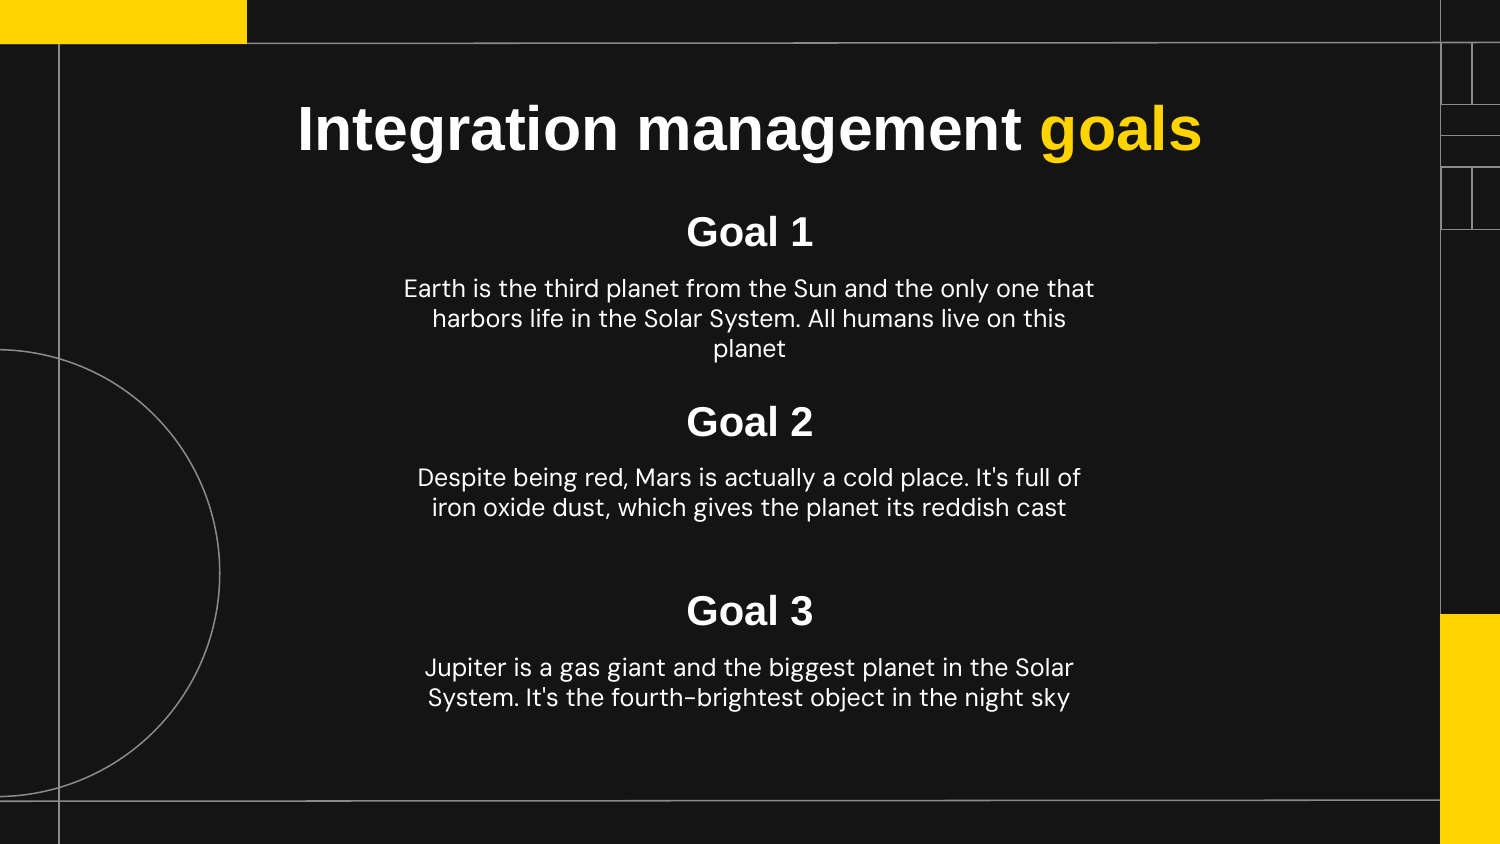

# Integration management goals
Goal 1
Earth is the third planet from the Sun and the only one that harbors life in the Solar System. All humans live on this planet
Goal 2
Despite being red, Mars is actually a cold place. It's full of iron oxide dust, which gives the planet its reddish cast
Goal 3
Jupiter is a gas giant and the biggest planet in the Solar System. It's the fourth-brightest object in the night sky